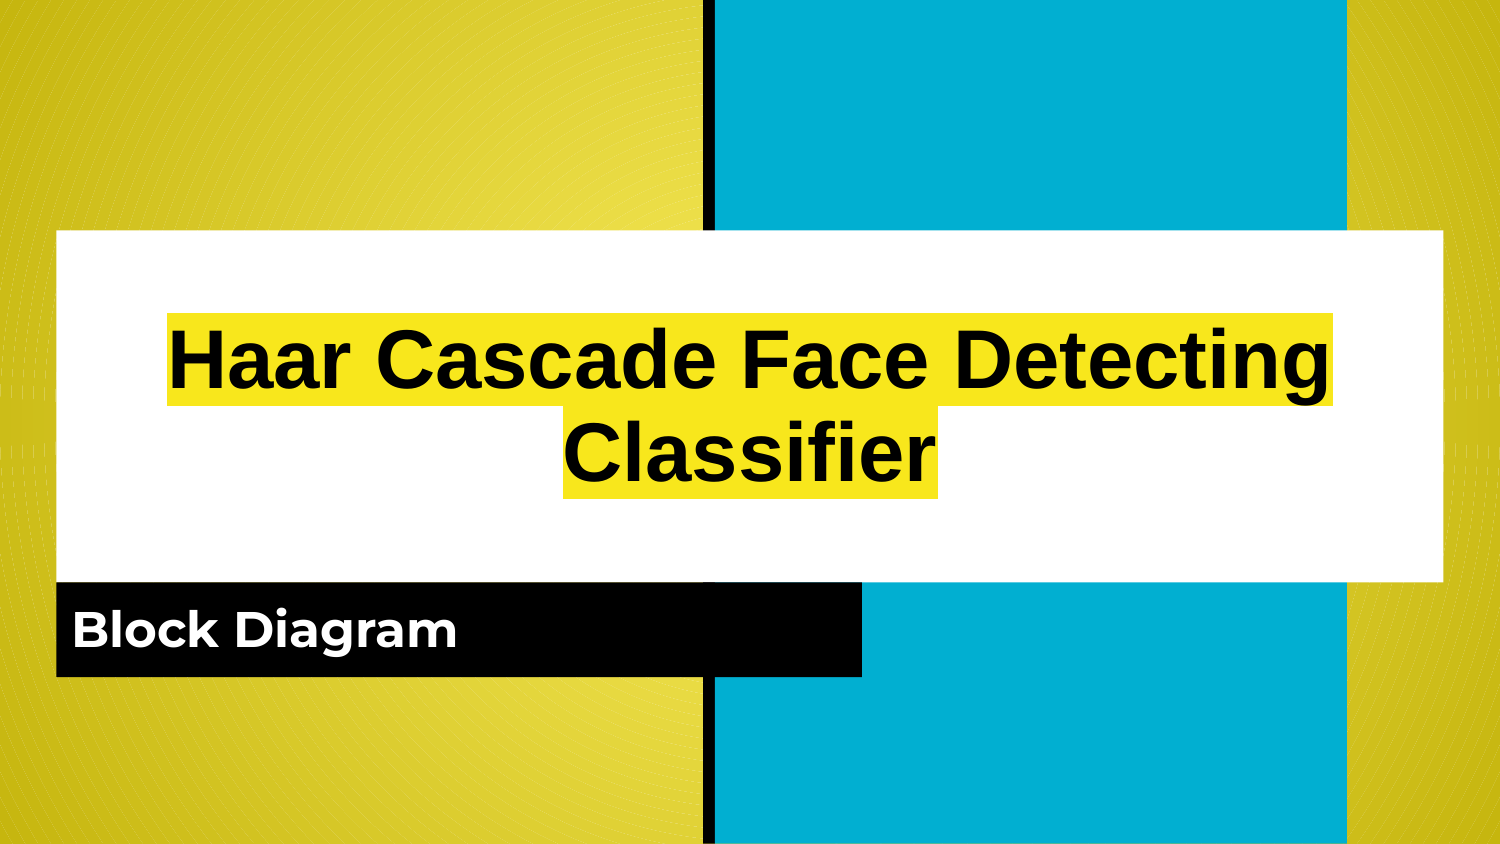

# Haar Cascade Face Detecting Classifier
Block Diagram